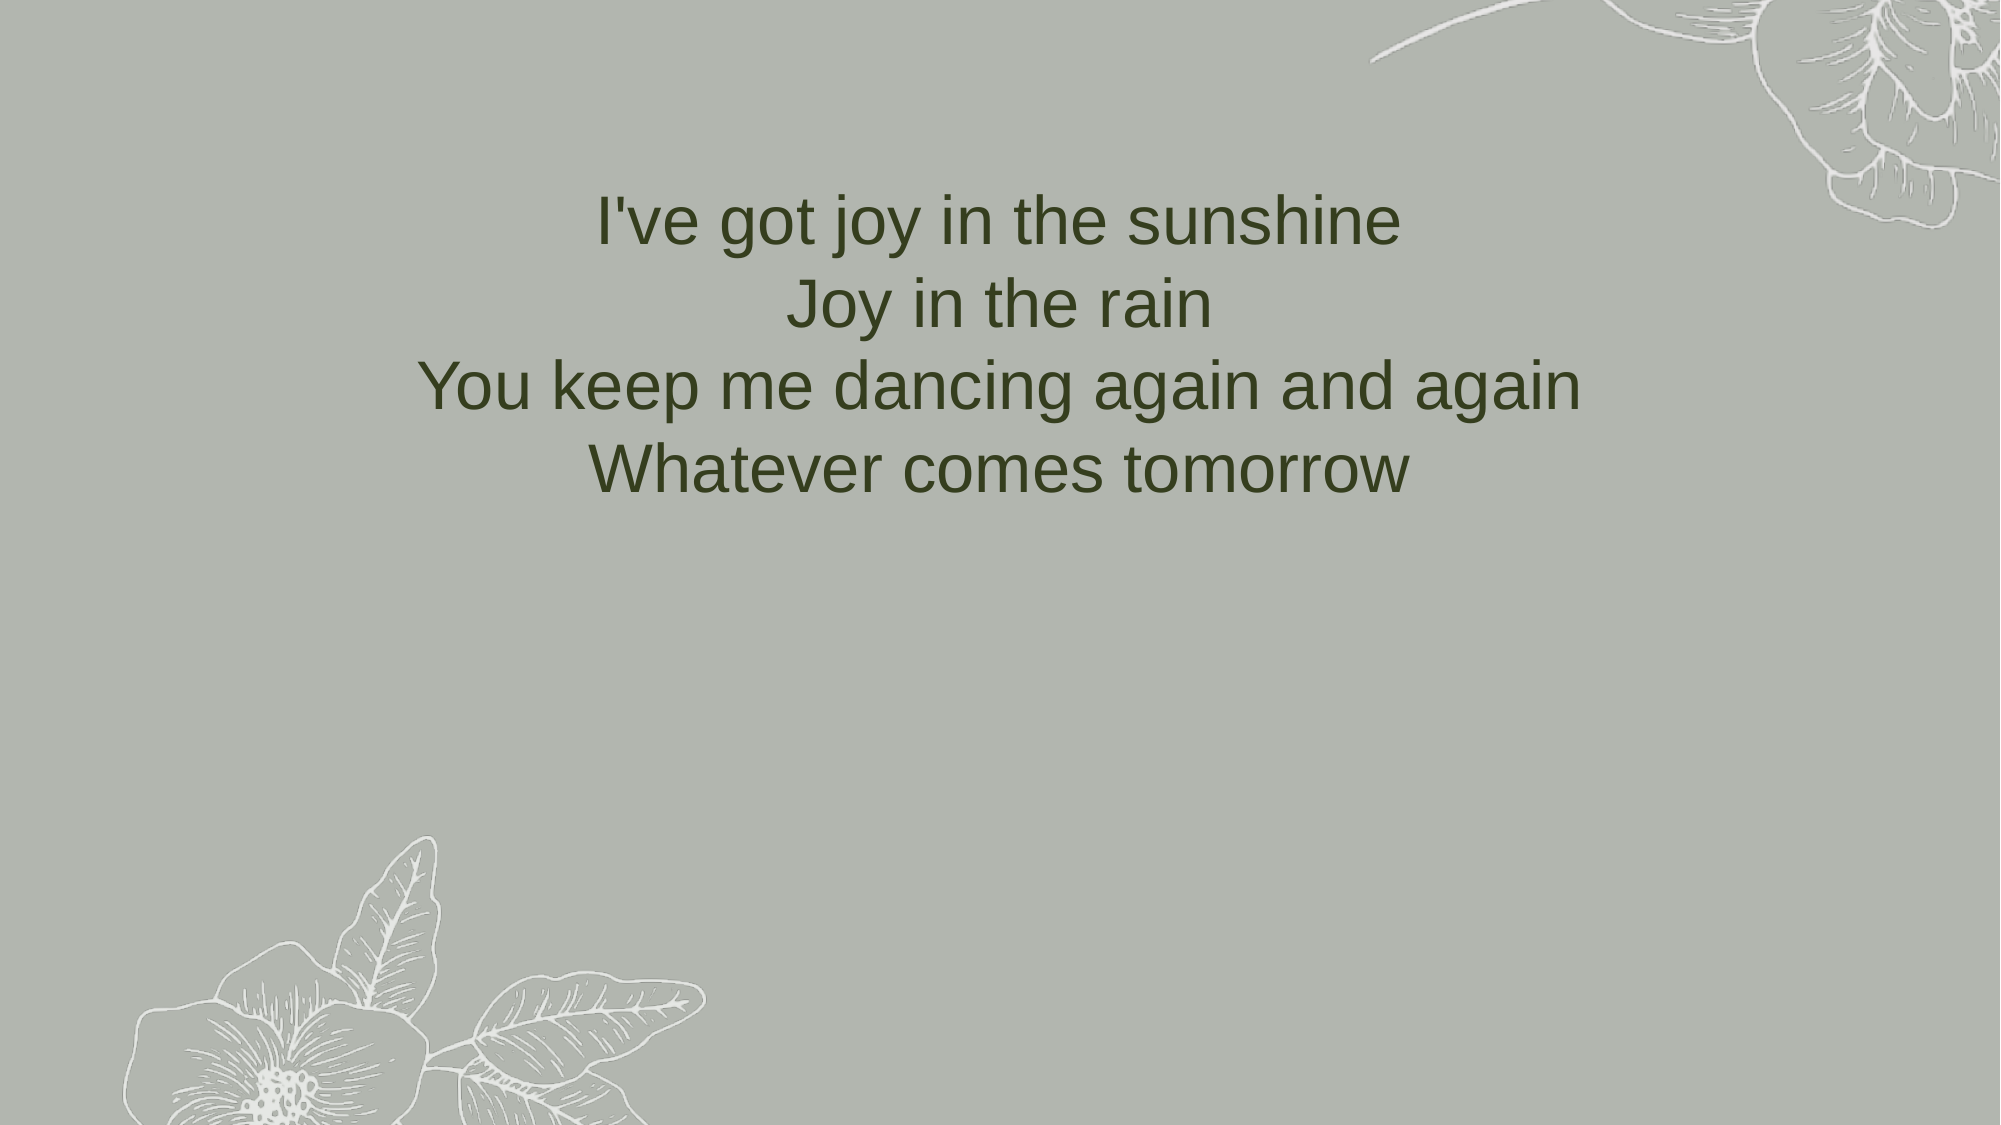

I've got joy in the sunshine
Joy in the rain
You keep me dancing again and again
Whatever comes tomorrow